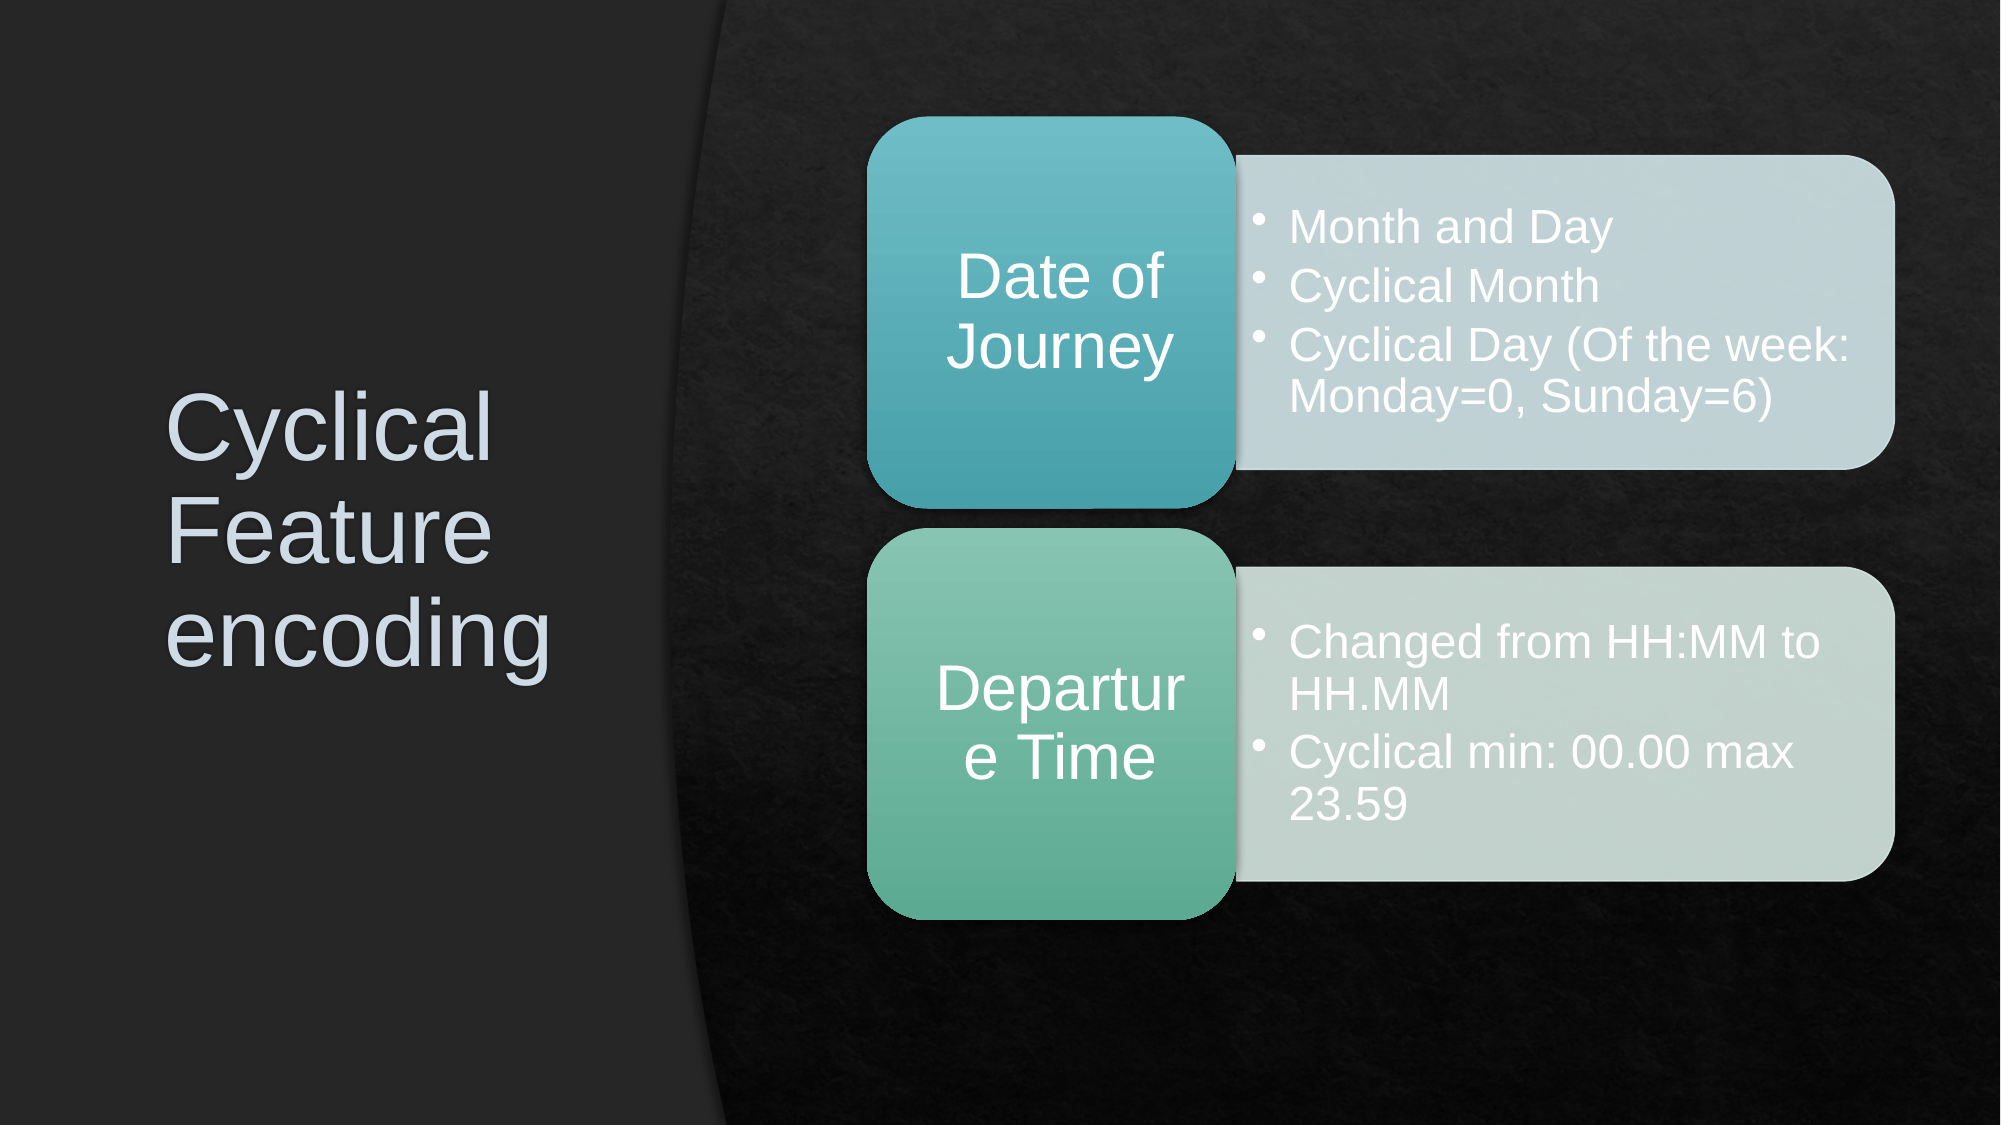

# Cyclical Feature encoding
Month and Day
Cyclical Month
Cyclical Day (Of the week: Monday=0, Sunday=6)
Date of Journey
Changed from HH:MM to HH.MM
Cyclical min: 00.00 max 23.59
Departure Time